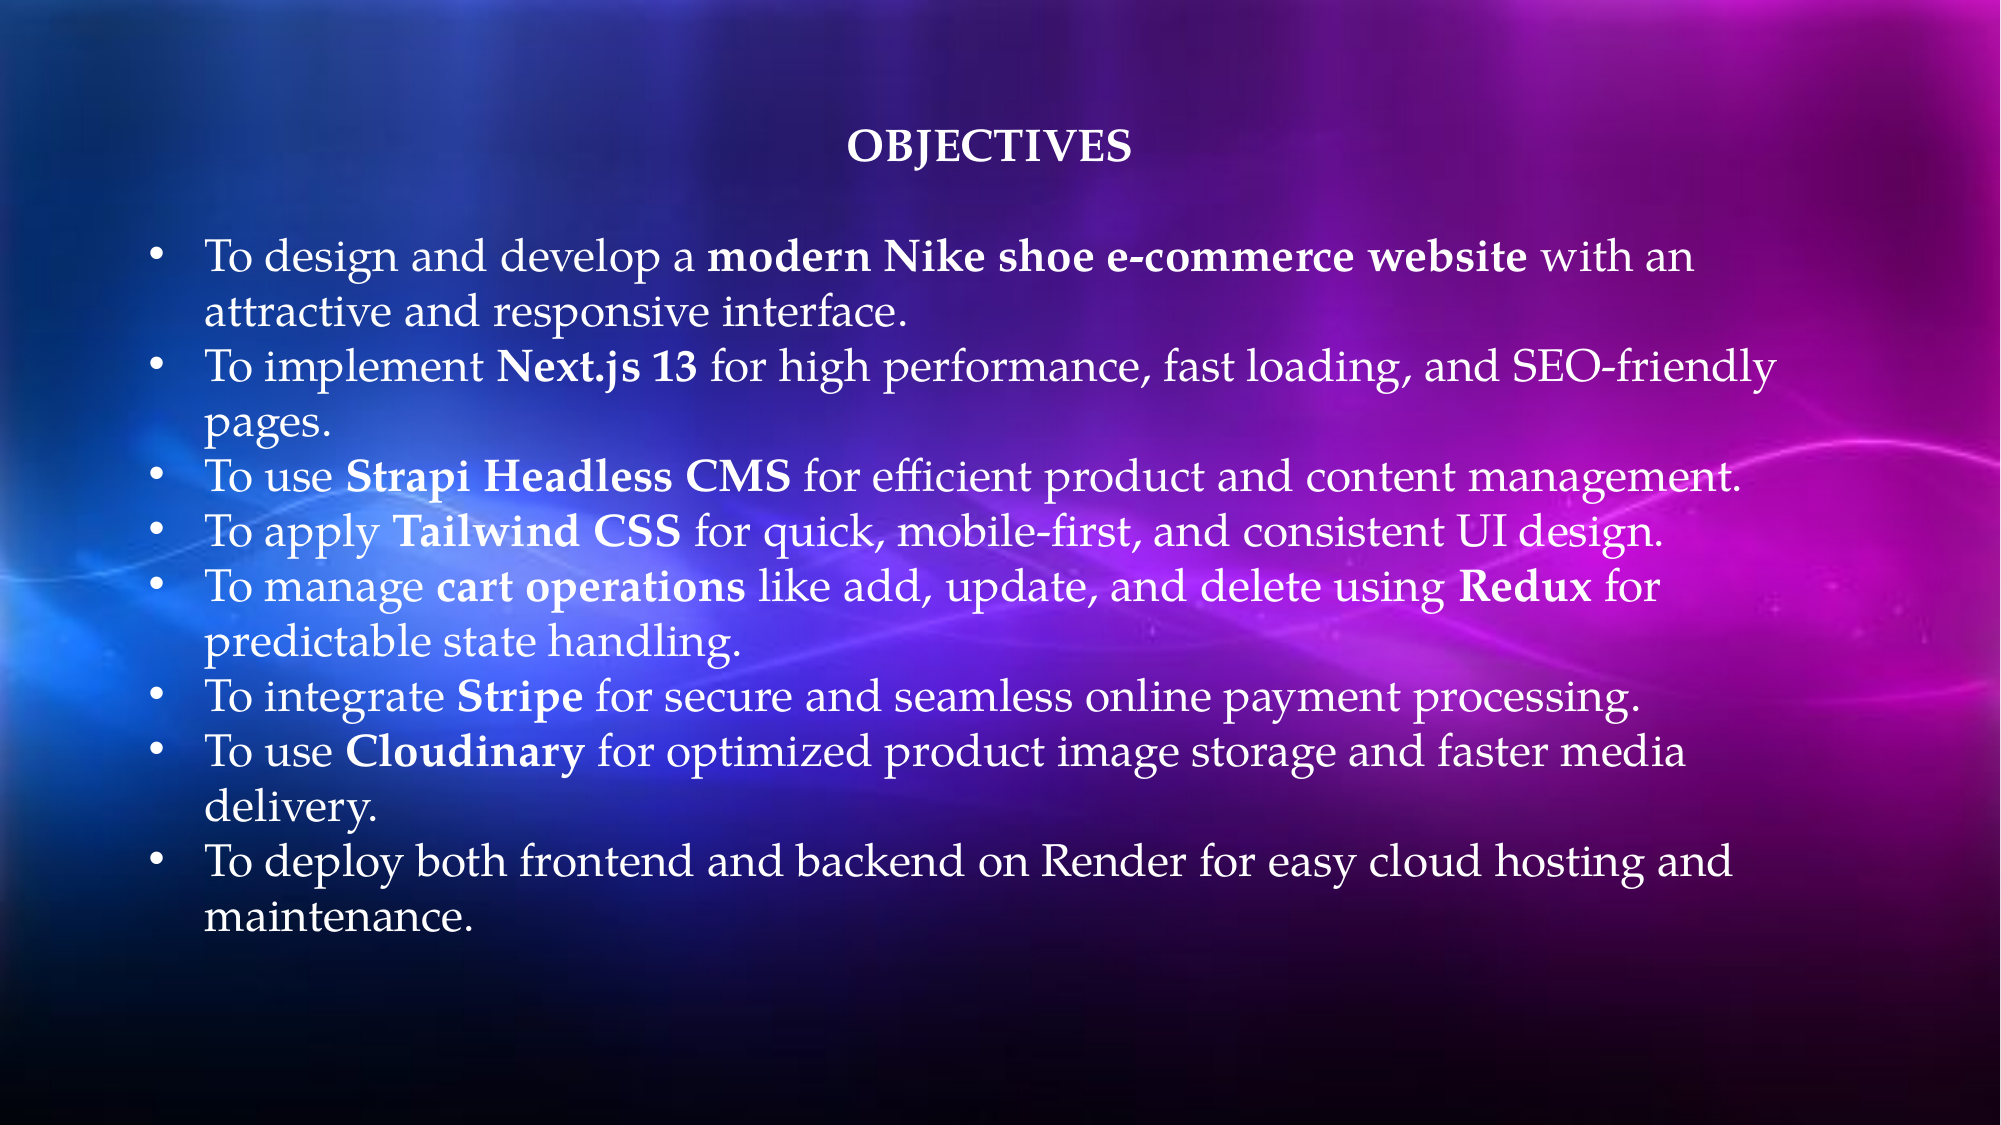

OBJECTIVES

To design and develop a modern Nike shoe e-commerce website with an attractive and responsive interface.
To implement Next.js 13 for high performance, fast loading, and SEO-friendly pages.
To use Strapi Headless CMS for efficient product and content management.
To apply Tailwind CSS for quick, mobile-first, and consistent UI design.
To manage cart operations like add, update, and delete using Redux for predictable state handling.
To integrate Stripe for secure and seamless online payment processing.
To use Cloudinary for optimized product image storage and faster media delivery.
To deploy both frontend and backend on Render for easy cloud hosting and maintenance.